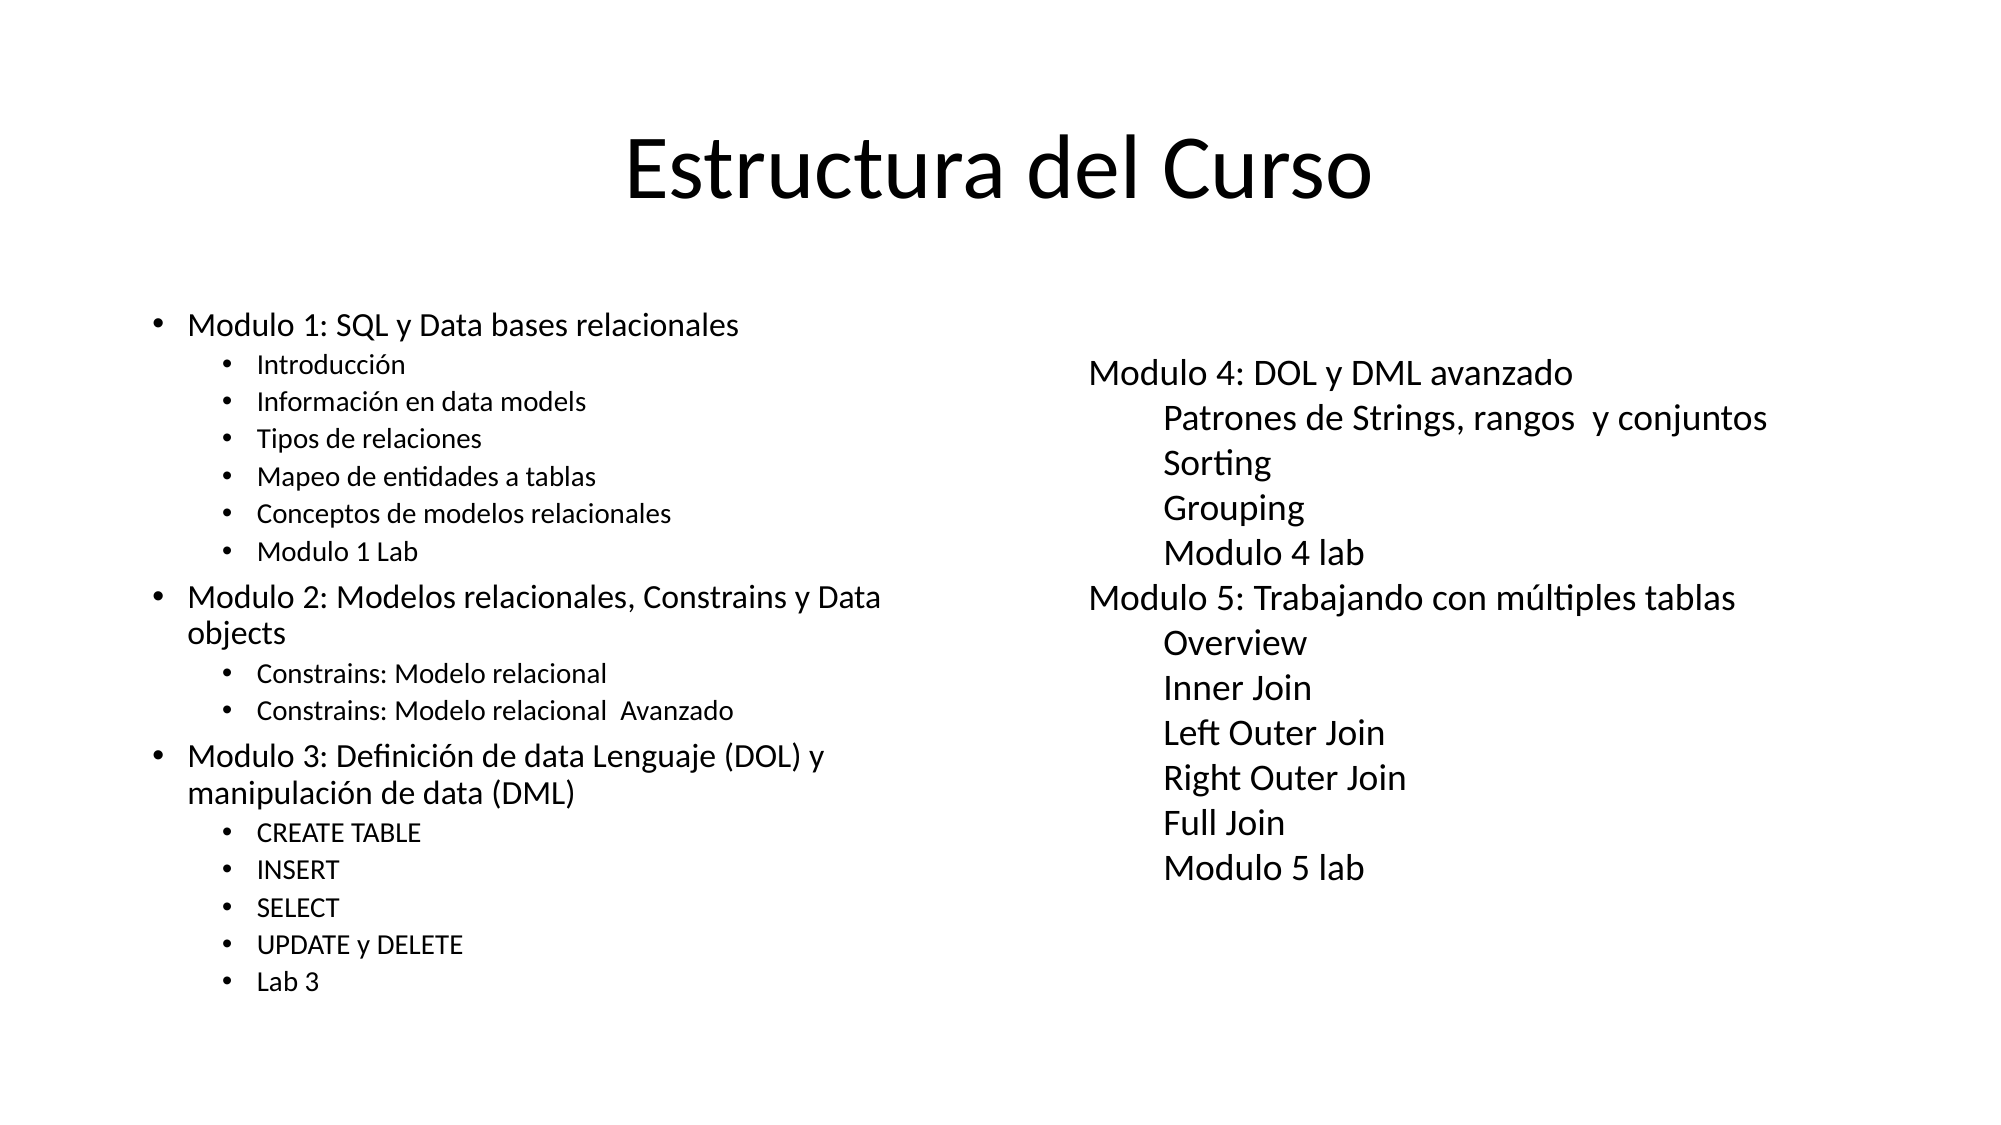

# Estructura del Curso
Modulo 1: SQL y Data bases relacionales
Introducción
Información en data models
Tipos de relaciones
Mapeo de entidades a tablas
Conceptos de modelos relacionales
Modulo 1 Lab
Modulo 2: Modelos relacionales, Constrains y Data objects
Constrains: Modelo relacional
Constrains: Modelo relacional  Avanzado
Modulo 3: Definición de data Lenguaje (DOL) y manipulación de data (DML)
CREATE TABLE
INSERT
SELECT
UPDATE y DELETE
Lab 3
Modulo 4: DOL y DML avanzado
Patrones de Strings, rangos  y conjuntos
Sorting
Grouping
Modulo 4 lab
Modulo 5: Trabajando con múltiples tablas
Overview
Inner Join
Left Outer Join
Right Outer Join
Full Join
Modulo 5 lab